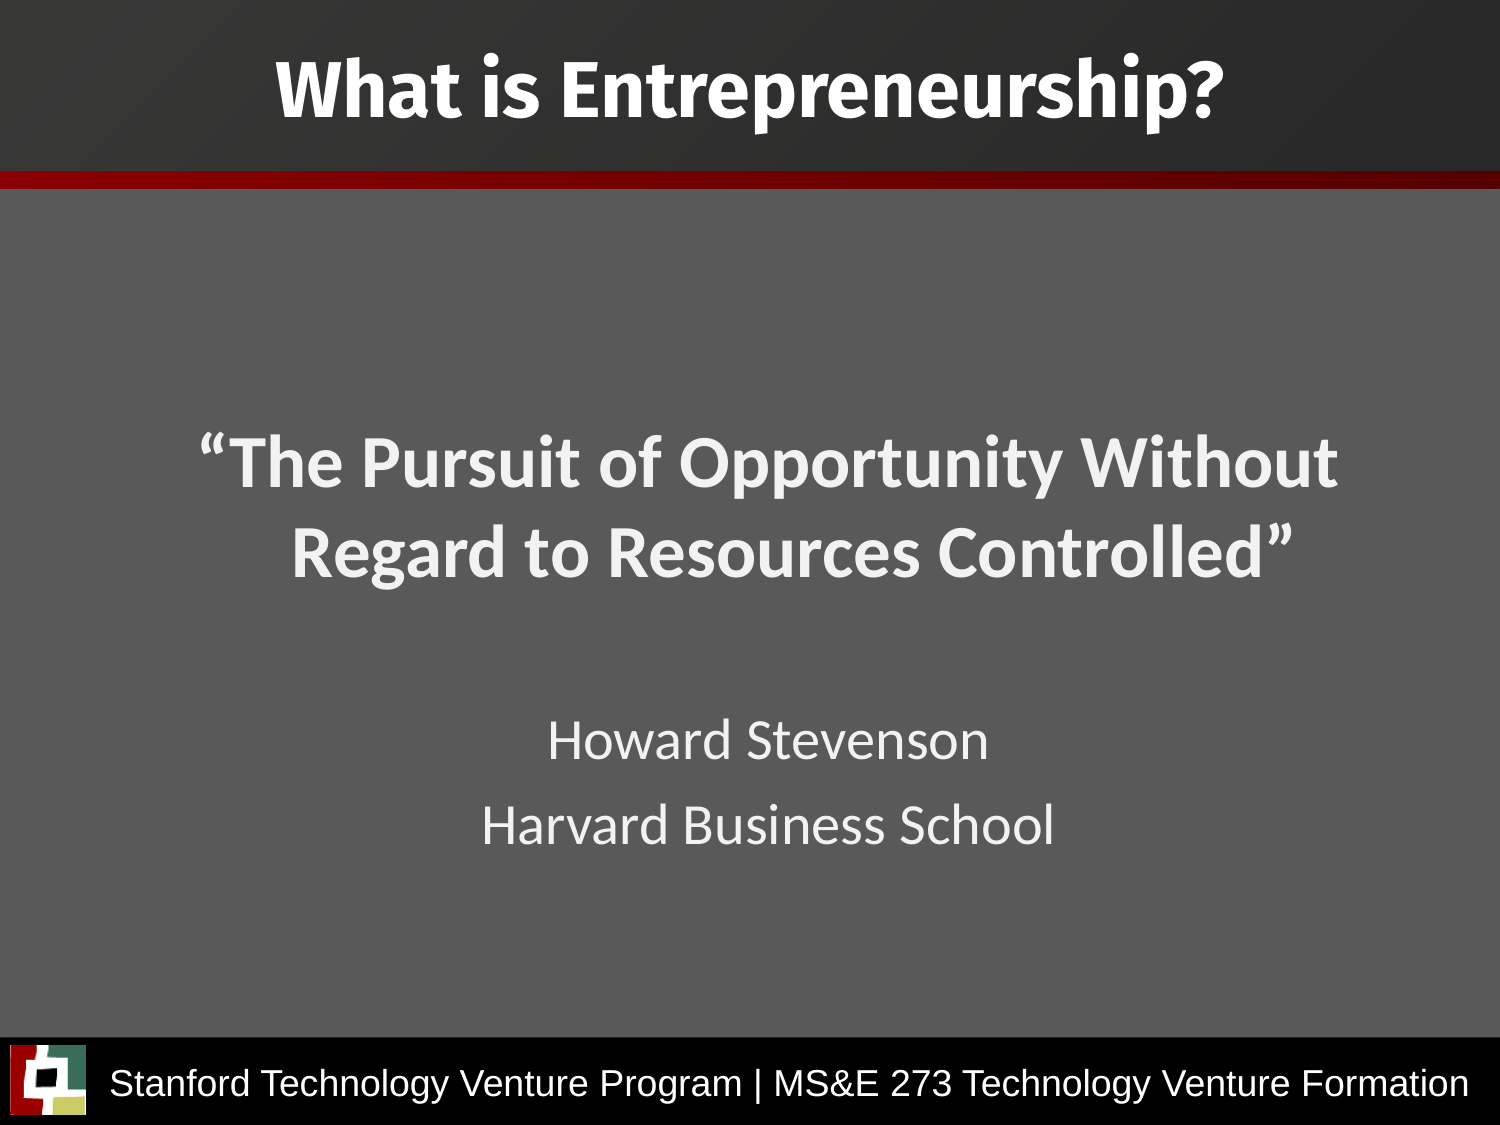

# What is Entrepreneurship?

“The Pursuit of Opportunity Without Regard to Resources Controlled”

Howard Stevenson
Harvard Business School